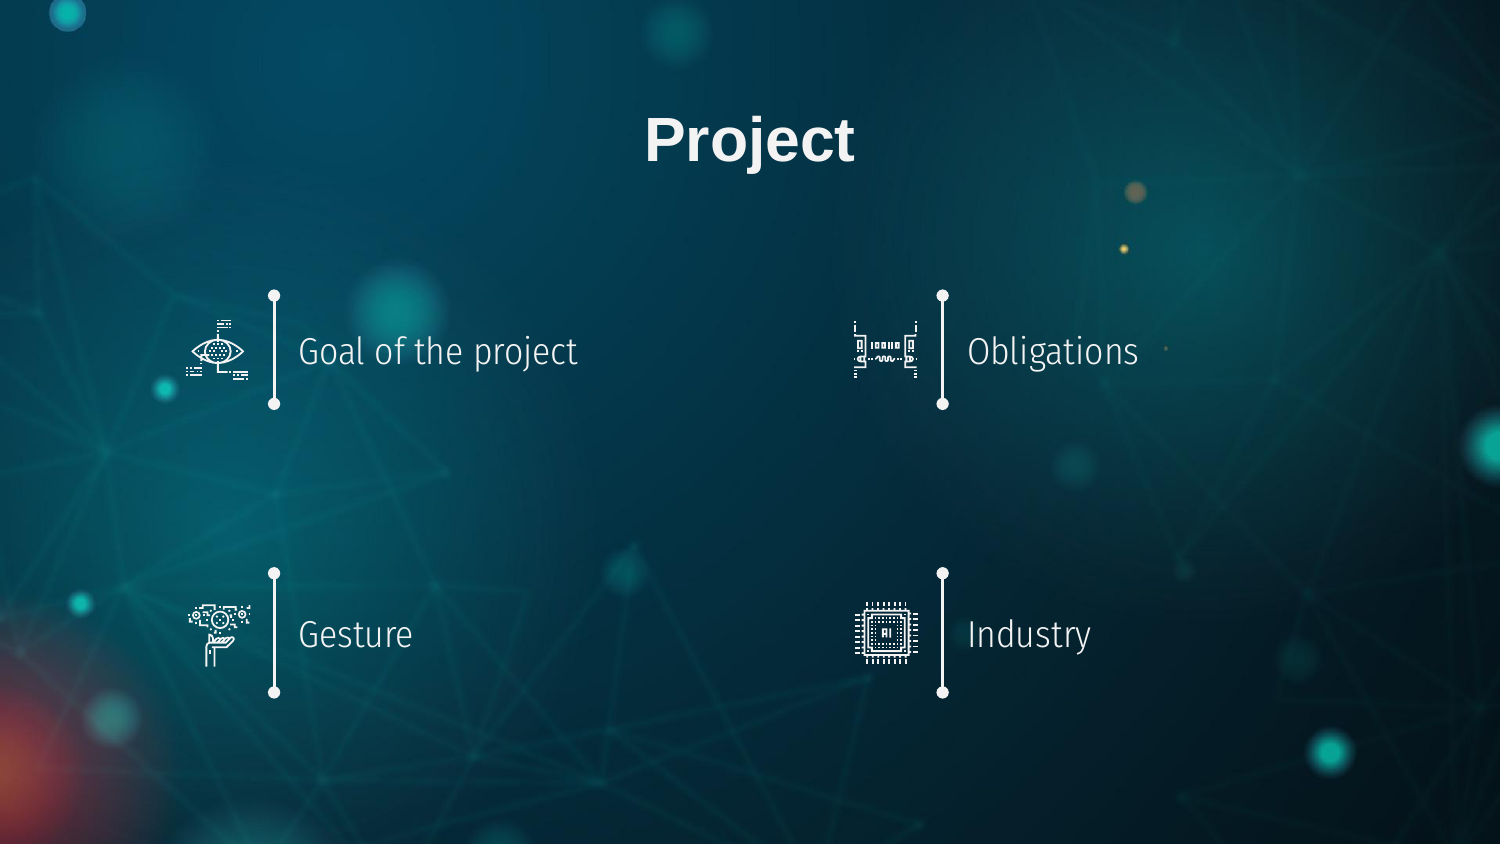

# Project
Goal of the project
Obligations

Gesture
Industry